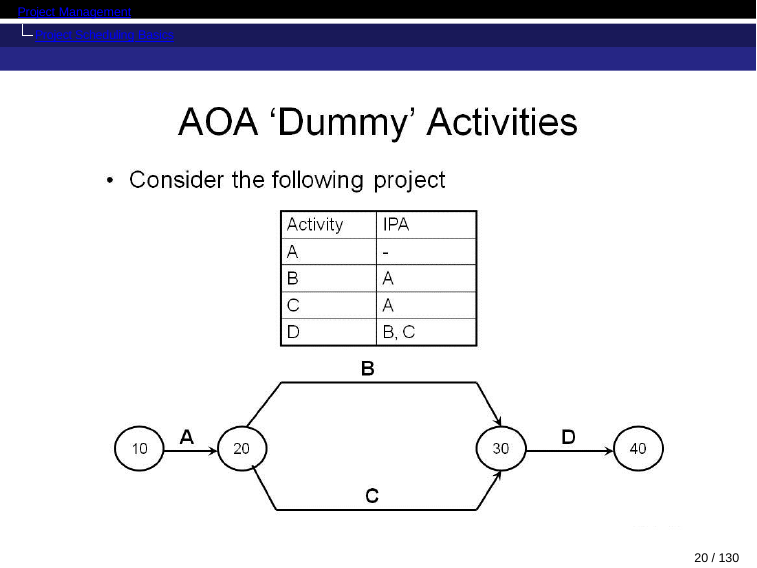

Project Management

Project Scheduling Basics

20 / 130